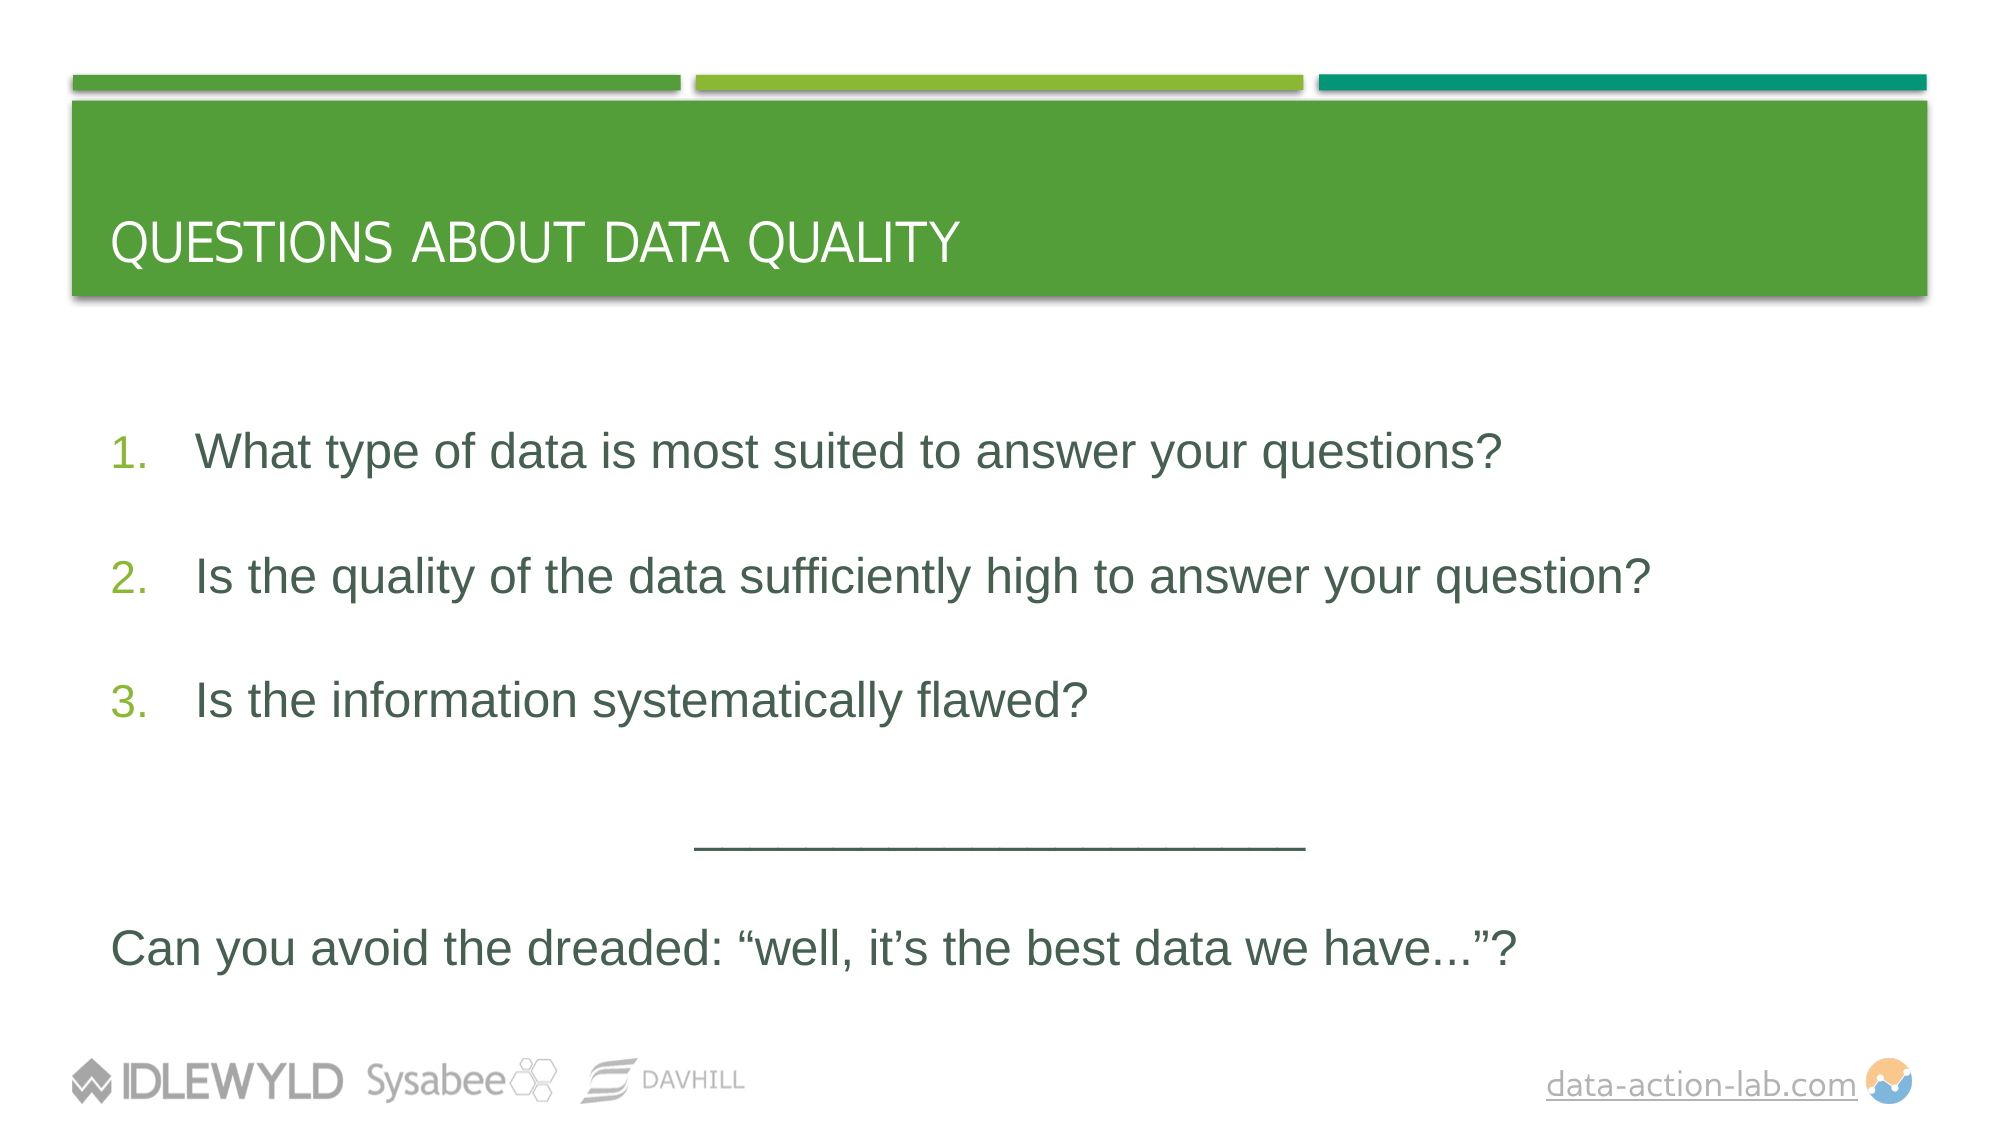

# Questions About Data Quality
What type of data is most suited to answer your questions?

Is the quality of the data sufficiently high to answer your question?

Is the information systematically flawed?

______________________

Can you avoid the dreaded: “well, it’s the best data we have...”?